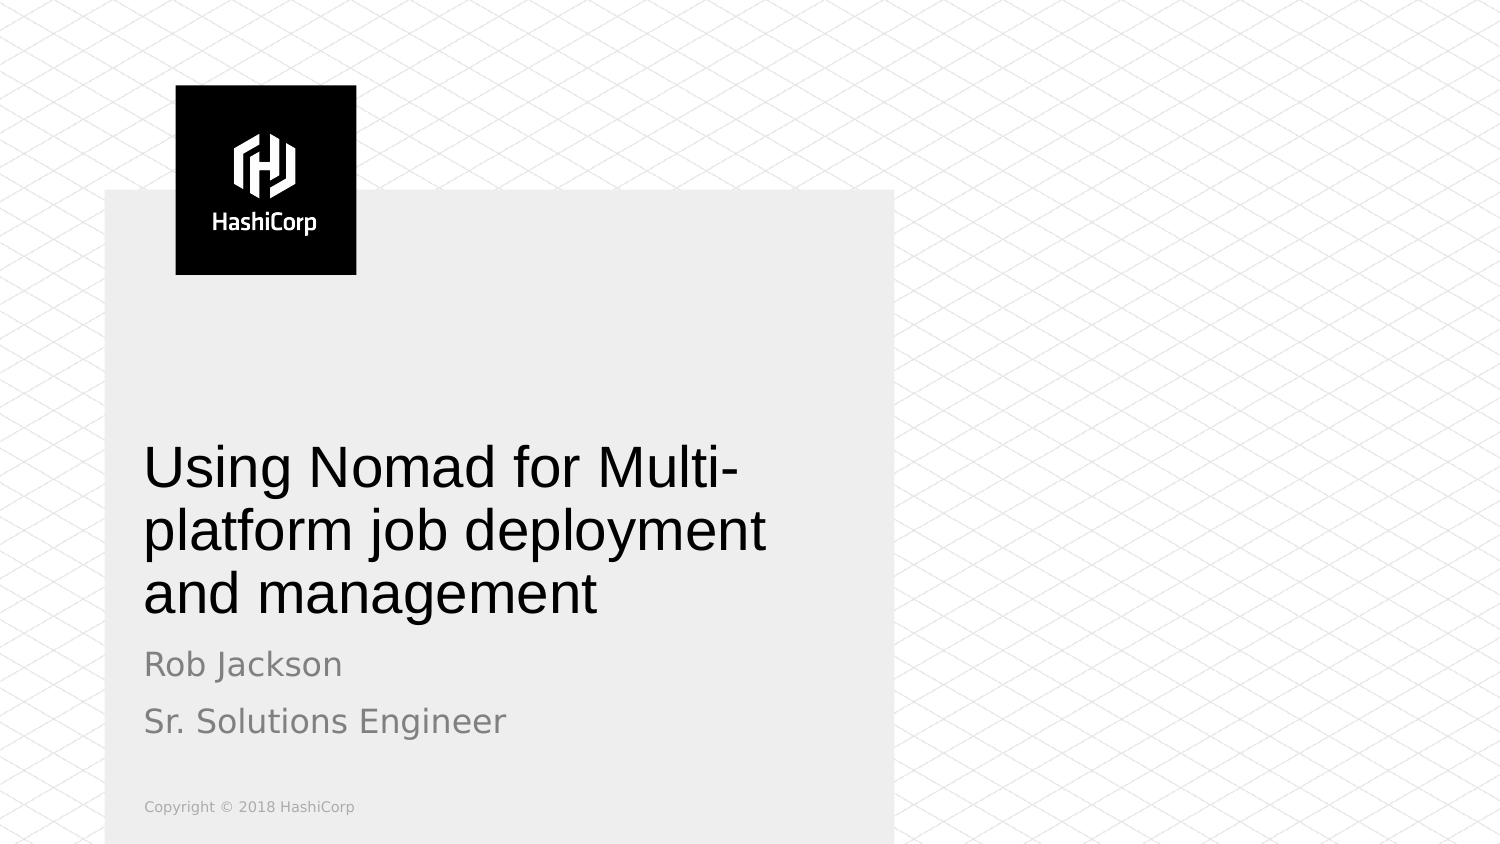

Using Nomad for Multi-platform job deployment and management
Rob Jackson
Sr. Solutions Engineer